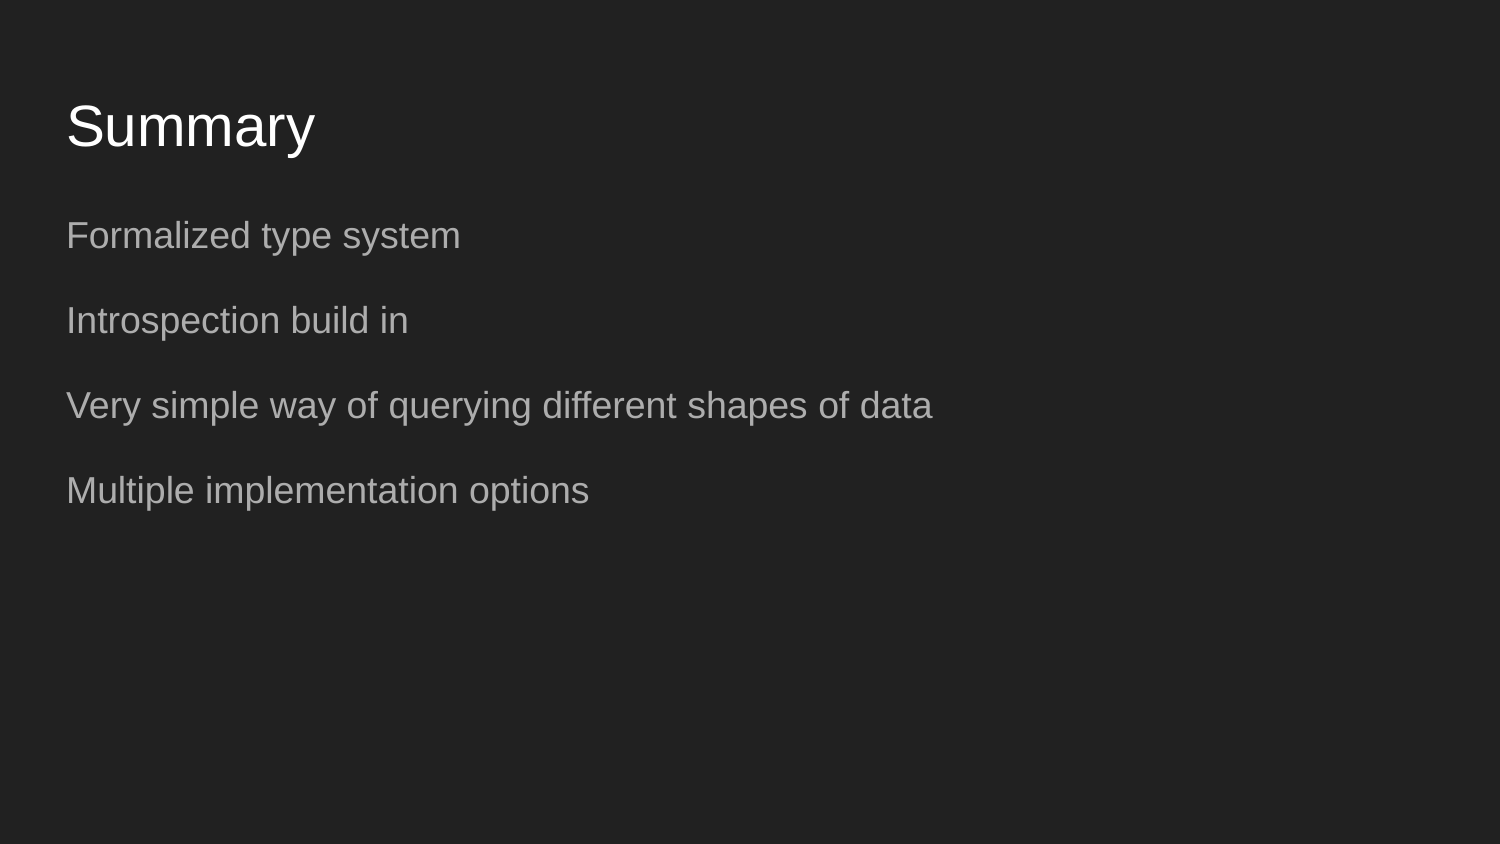

# Summary
Formalized type system
Introspection build in
Very simple way of querying different shapes of data
Multiple implementation options